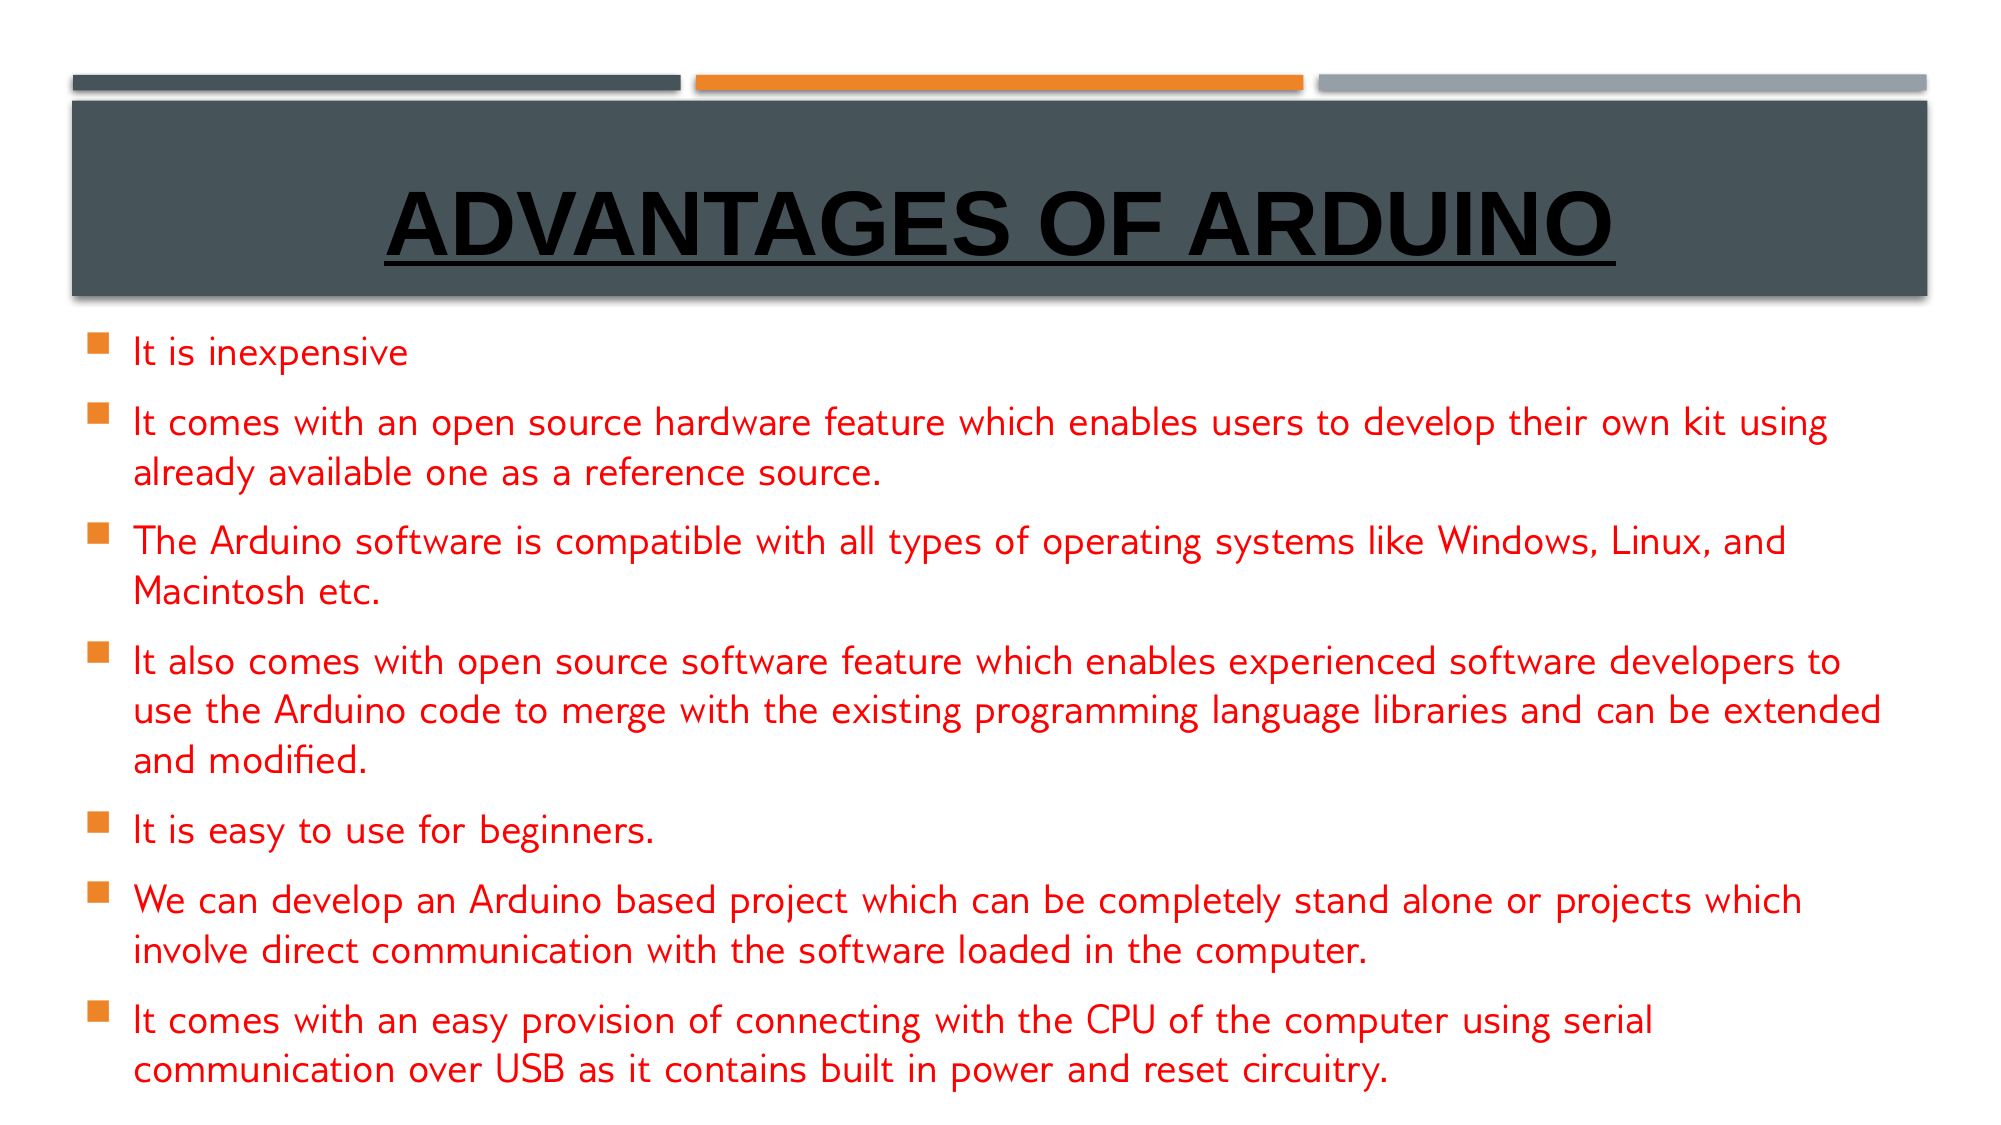

# Advantages of arduino
It is inexpensive
It comes with an open source hardware feature which enables users to develop their own kit using already available one as a reference source.
The Arduino software is compatible with all types of operating systems like Windows, Linux, and Macintosh etc.
It also comes with open source software feature which enables experienced software developers to use the Arduino code to merge with the existing programming language libraries and can be extended and modified.
It is easy to use for beginners.
We can develop an Arduino based project which can be completely stand alone or projects which involve direct communication with the software loaded in the computer.
It comes with an easy provision of connecting with the CPU of the computer using serial communication over USB as it contains built in power and reset circuitry.